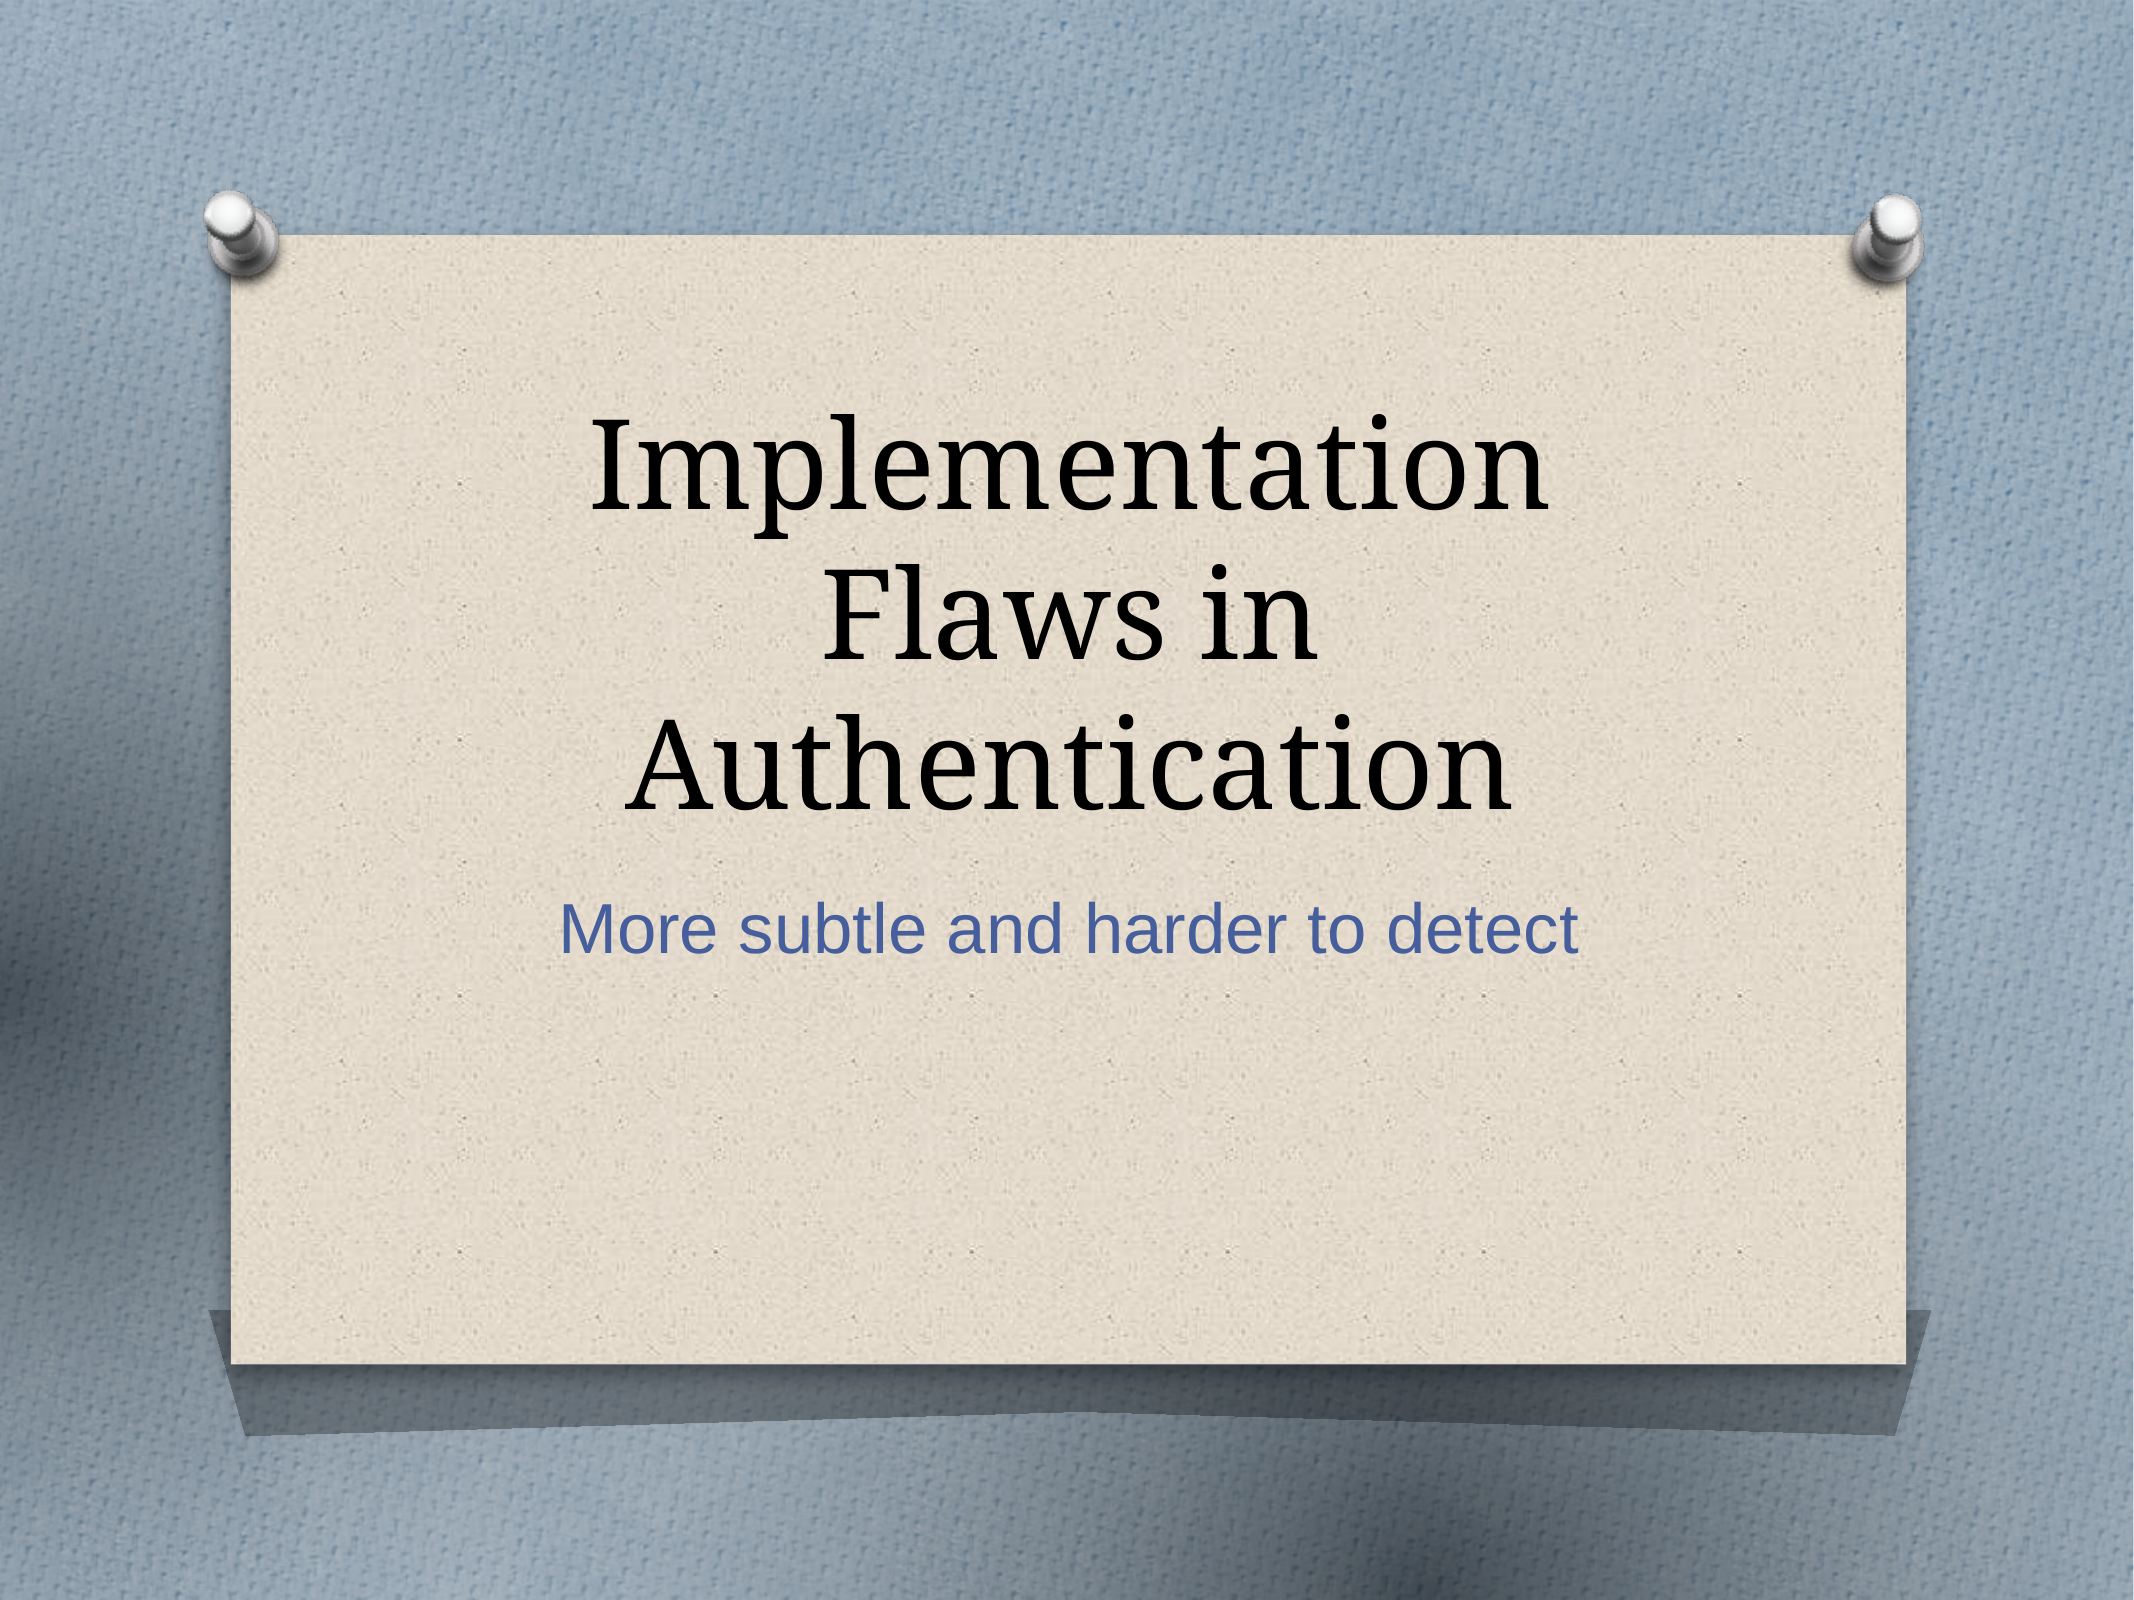

# Implementation Flaws in Authentication
More subtle and harder to detect